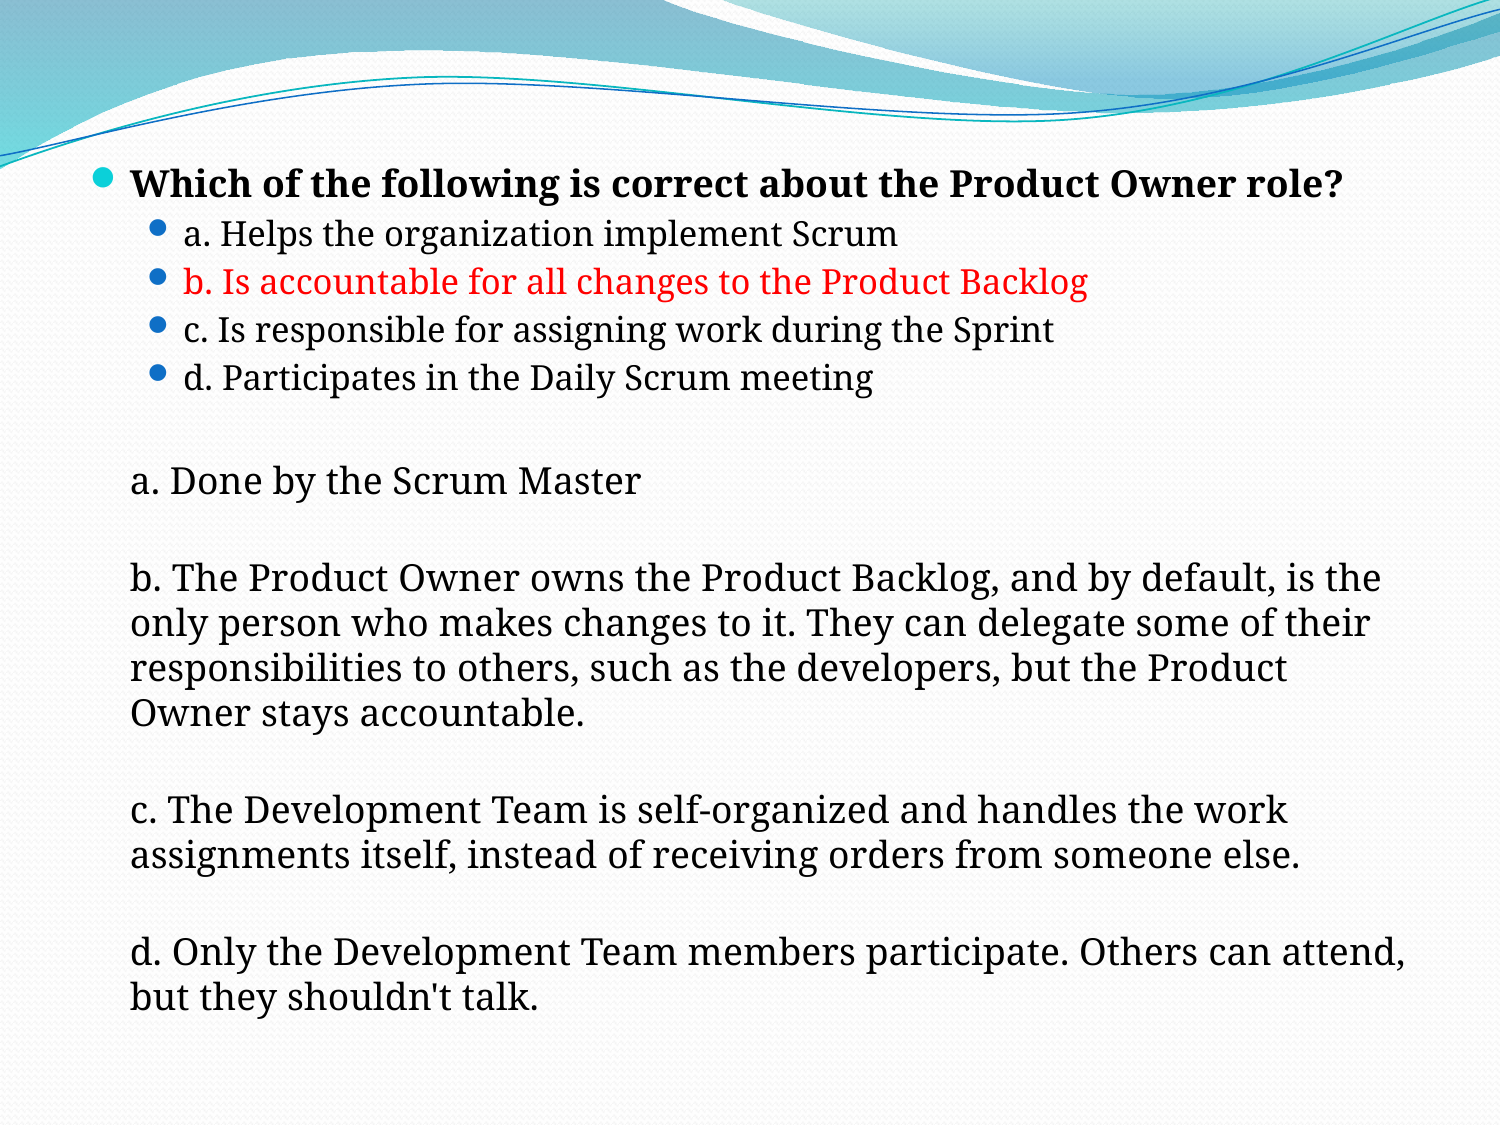

Which of the following is correct about the Product Owner role?
a. Helps the organization implement Scrum
b. Is accountable for all changes to the Product Backlog
c. Is responsible for assigning work during the Sprint
d. Participates in the Daily Scrum meeting

	a. Done by the Scrum Master
b. The Product Owner owns the Product Backlog, and by default, is the only person who makes changes to it. They can delegate some of their responsibilities to others, such as the developers, but the Product Owner stays accountable.
c. The Development Team is self-organized and handles the work assignments itself, instead of receiving orders from someone else.
d. Only the Development Team members participate. Others can attend, but they shouldn't talk.